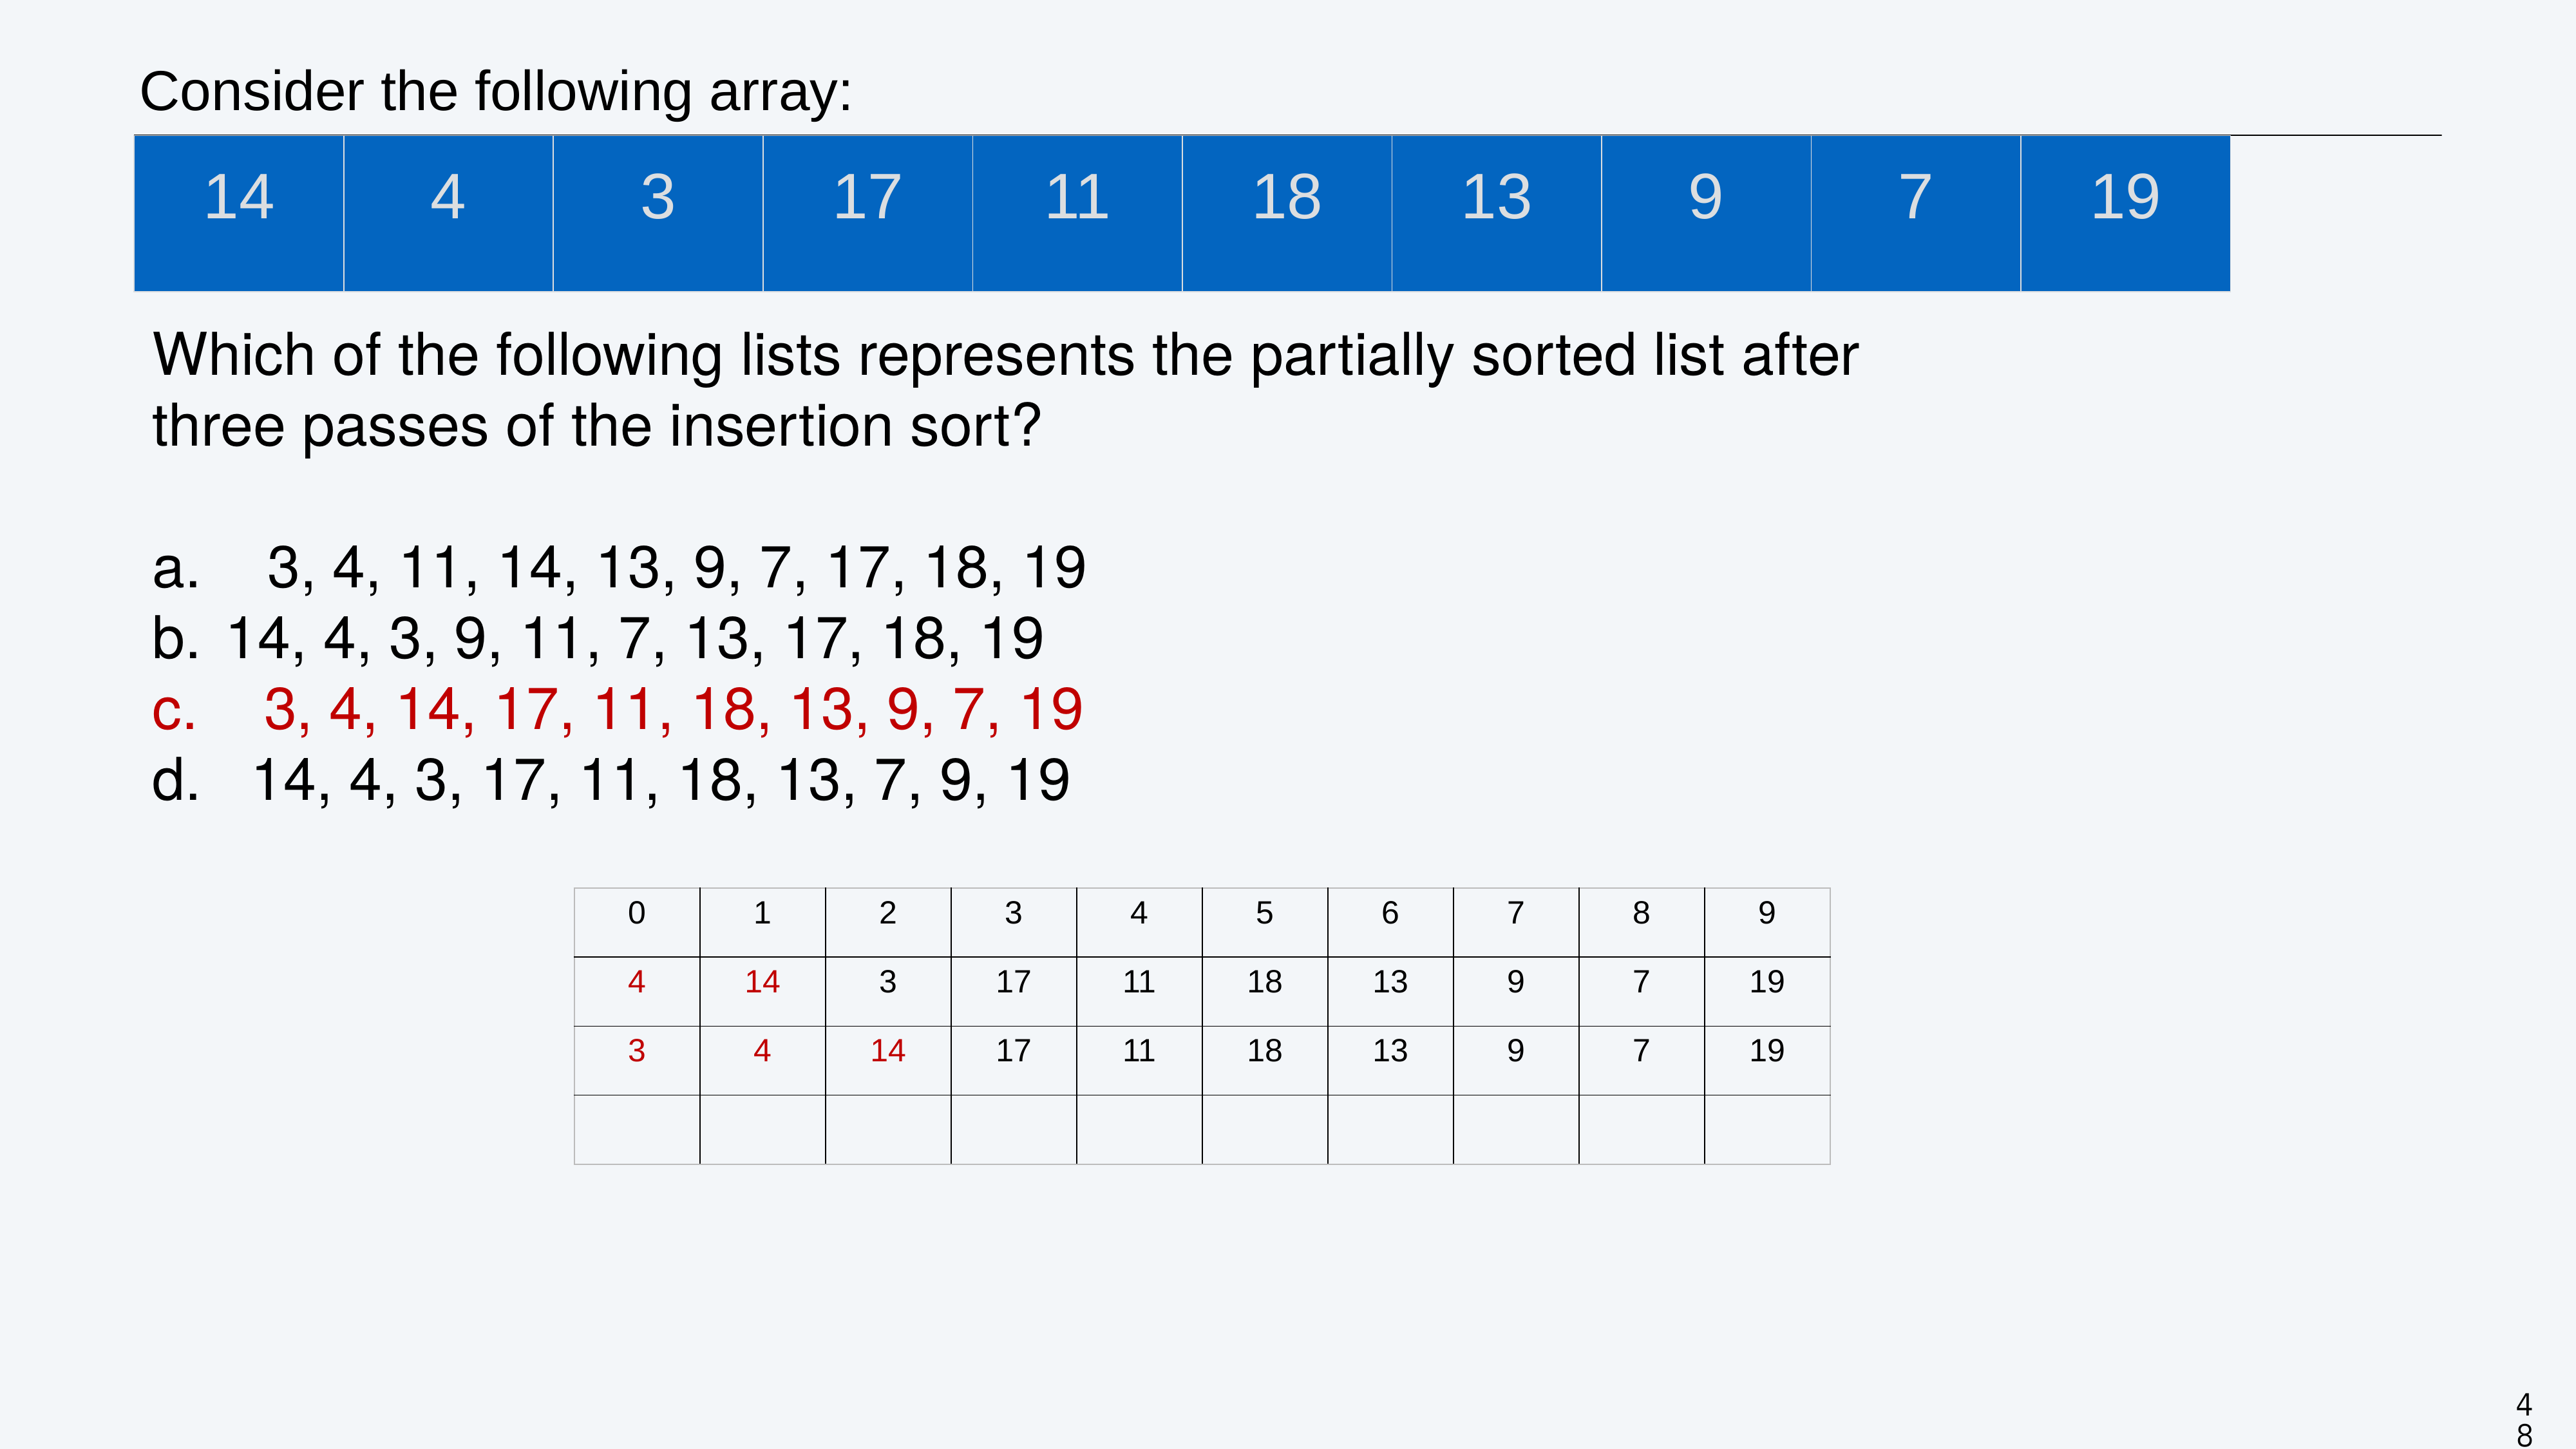

CS111: Centeno-Trees
# Consider the following array:
| 14 | 4 | 3 | 17 | 11 | 18 | 13 | 9 | 7 | 19 |
| --- | --- | --- | --- | --- | --- | --- | --- | --- | --- |
Which of the following lists represents the partially sorted list after
three passes of the insertion sort?

a.    3, 4, 11, 14, 13, 9, 7, 17, 18, 19
14, 4, 3, 9, 11, 7, 13, 17, 18, 19
c.    3, 4, 14, 17, 11, 18, 13, 9, 7, 19
d.   14, 4, 3, 17, 11, 18, 13, 7, 9, 19
| 0 | 1 | 2 | 3 | 4 | 5 | 6 | 7 | 8 | 9 |
| --- | --- | --- | --- | --- | --- | --- | --- | --- | --- |
| 4 | 14 | 3 | 17 | 11 | 18 | 13 | 9 | 7 | 19 |
| 3 | 4 | 14 | 17 | 11 | 18 | 13 | 9 | 7 | 19 |
|  |  |  |  |  |  |  |  |  |  |
48